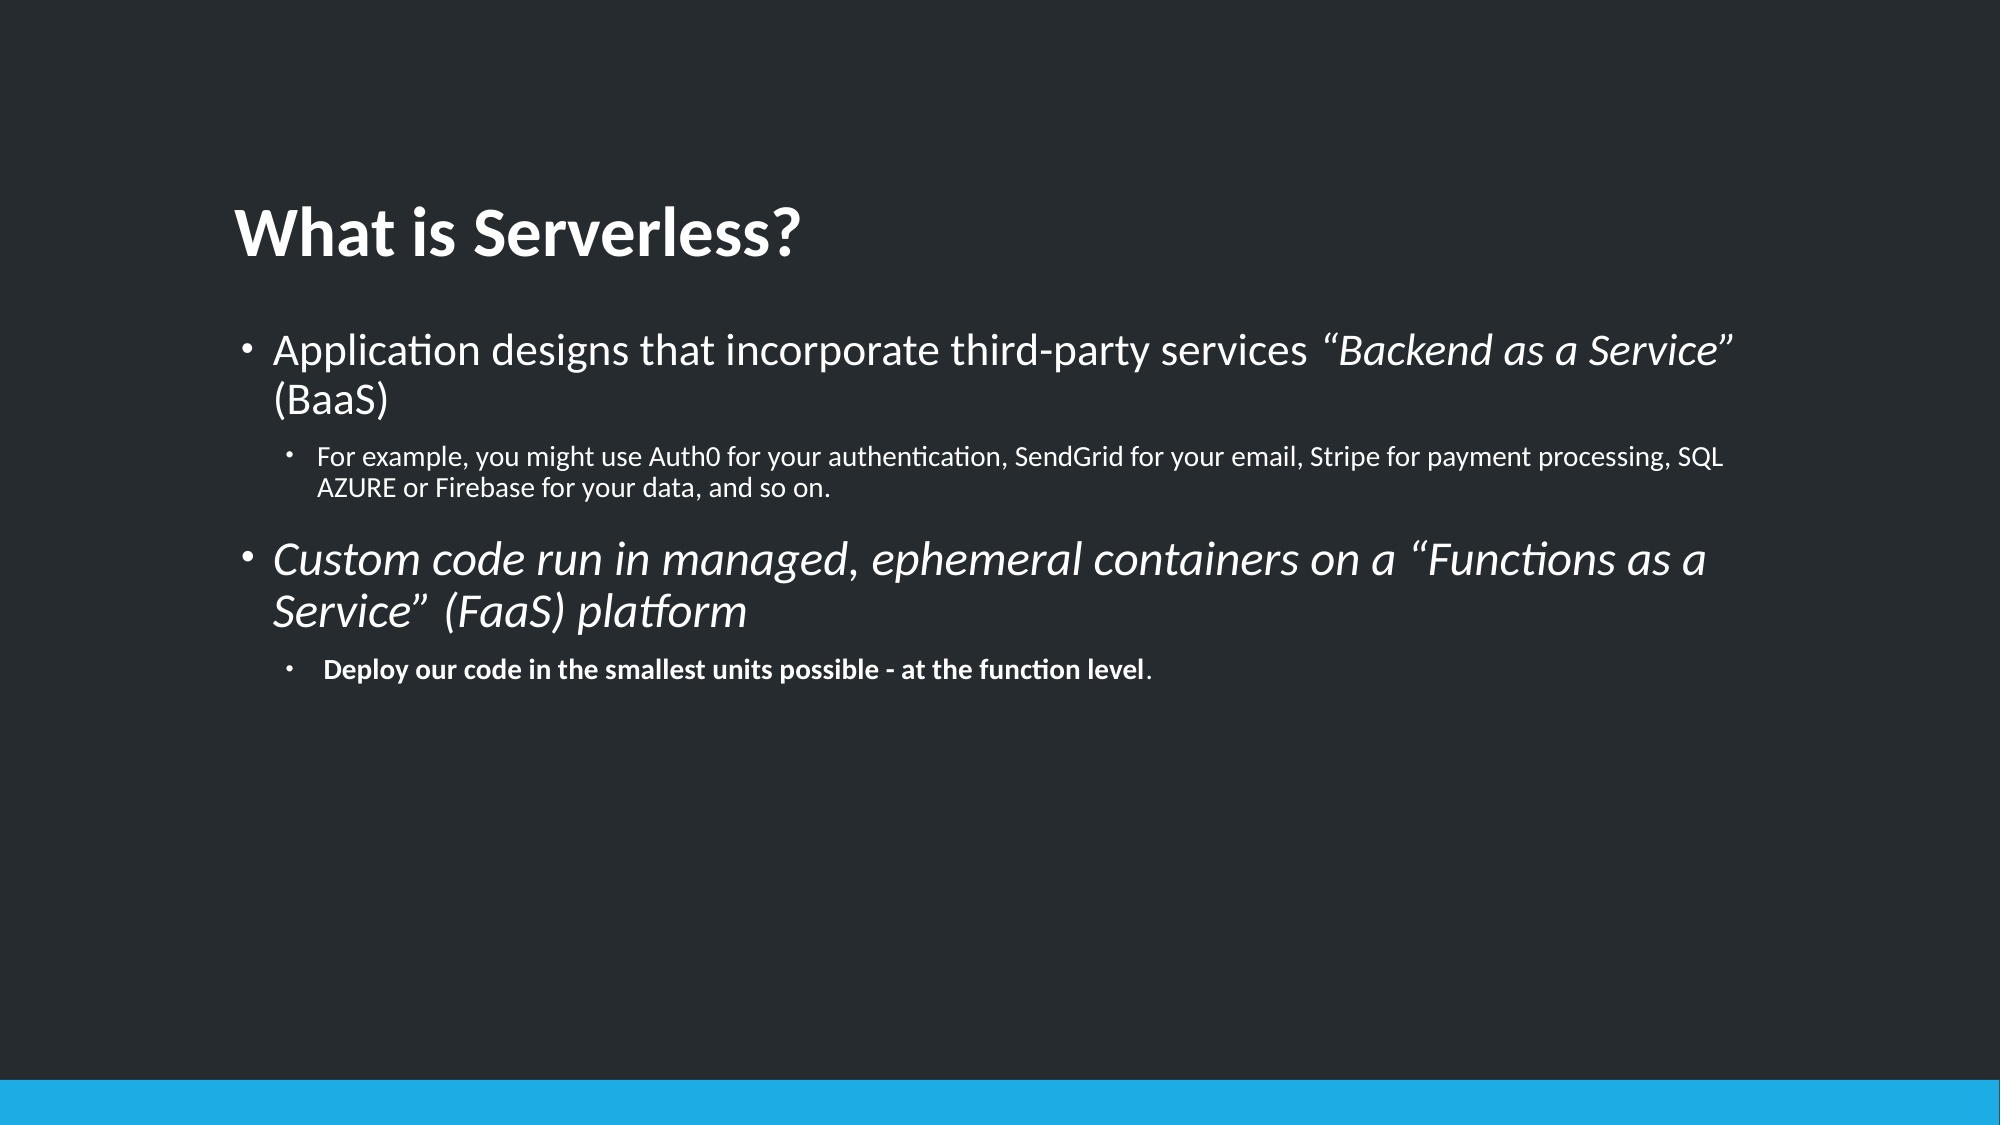

# What is Serverless?
Application designs that incorporate third-party services “Backend as a Service” (BaaS)
For example, you might use Auth0 for your authentication, SendGrid for your email, Stripe for payment processing, SQL AZURE or Firebase for your data, and so on.
Custom code run in managed, ephemeral containers on a “Functions as a Service” (FaaS) platform
 Deploy our code in the smallest units possible - at the function level.